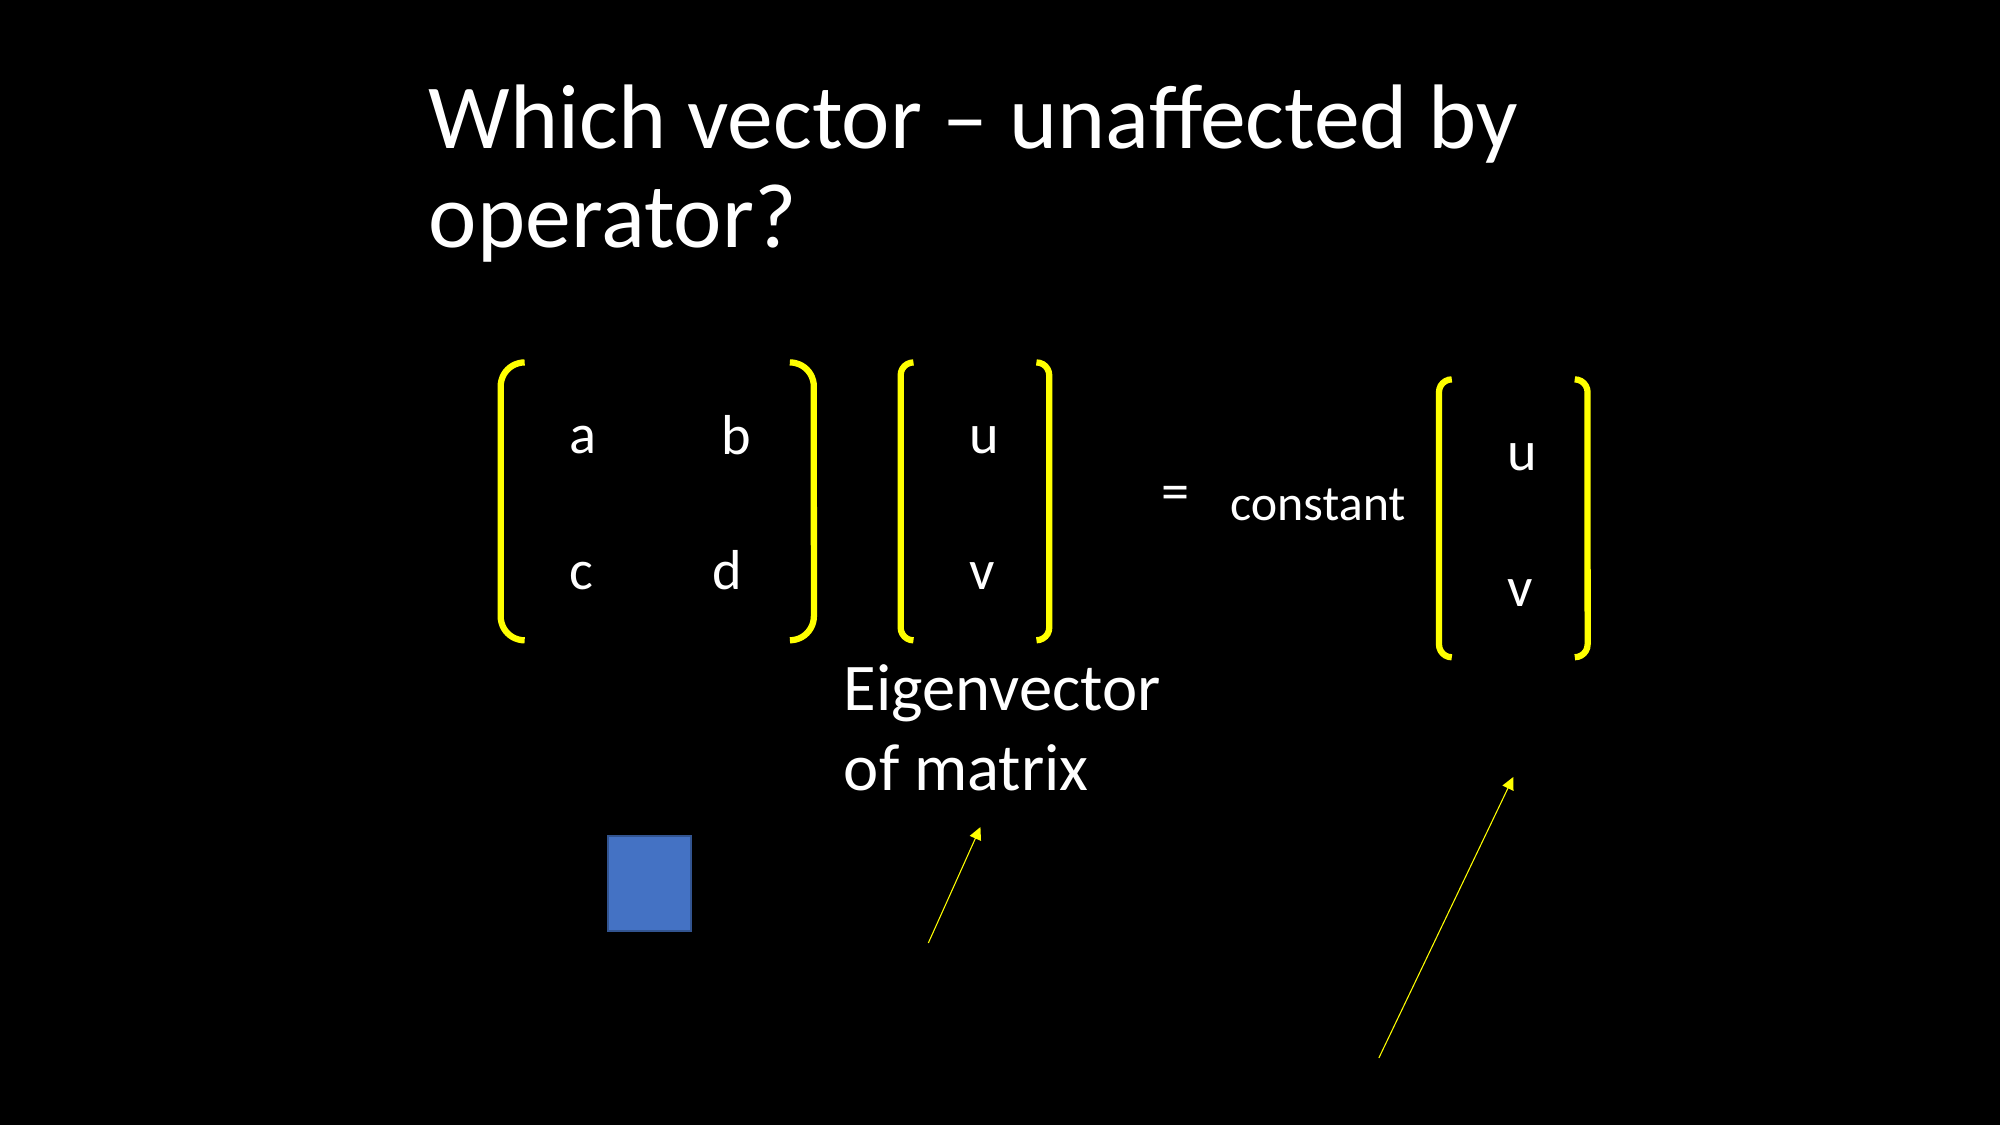

# Which vector – unaffected by operator?

a
b
c
d

u
=
v

u
v
constant
Eigenvector of matrix